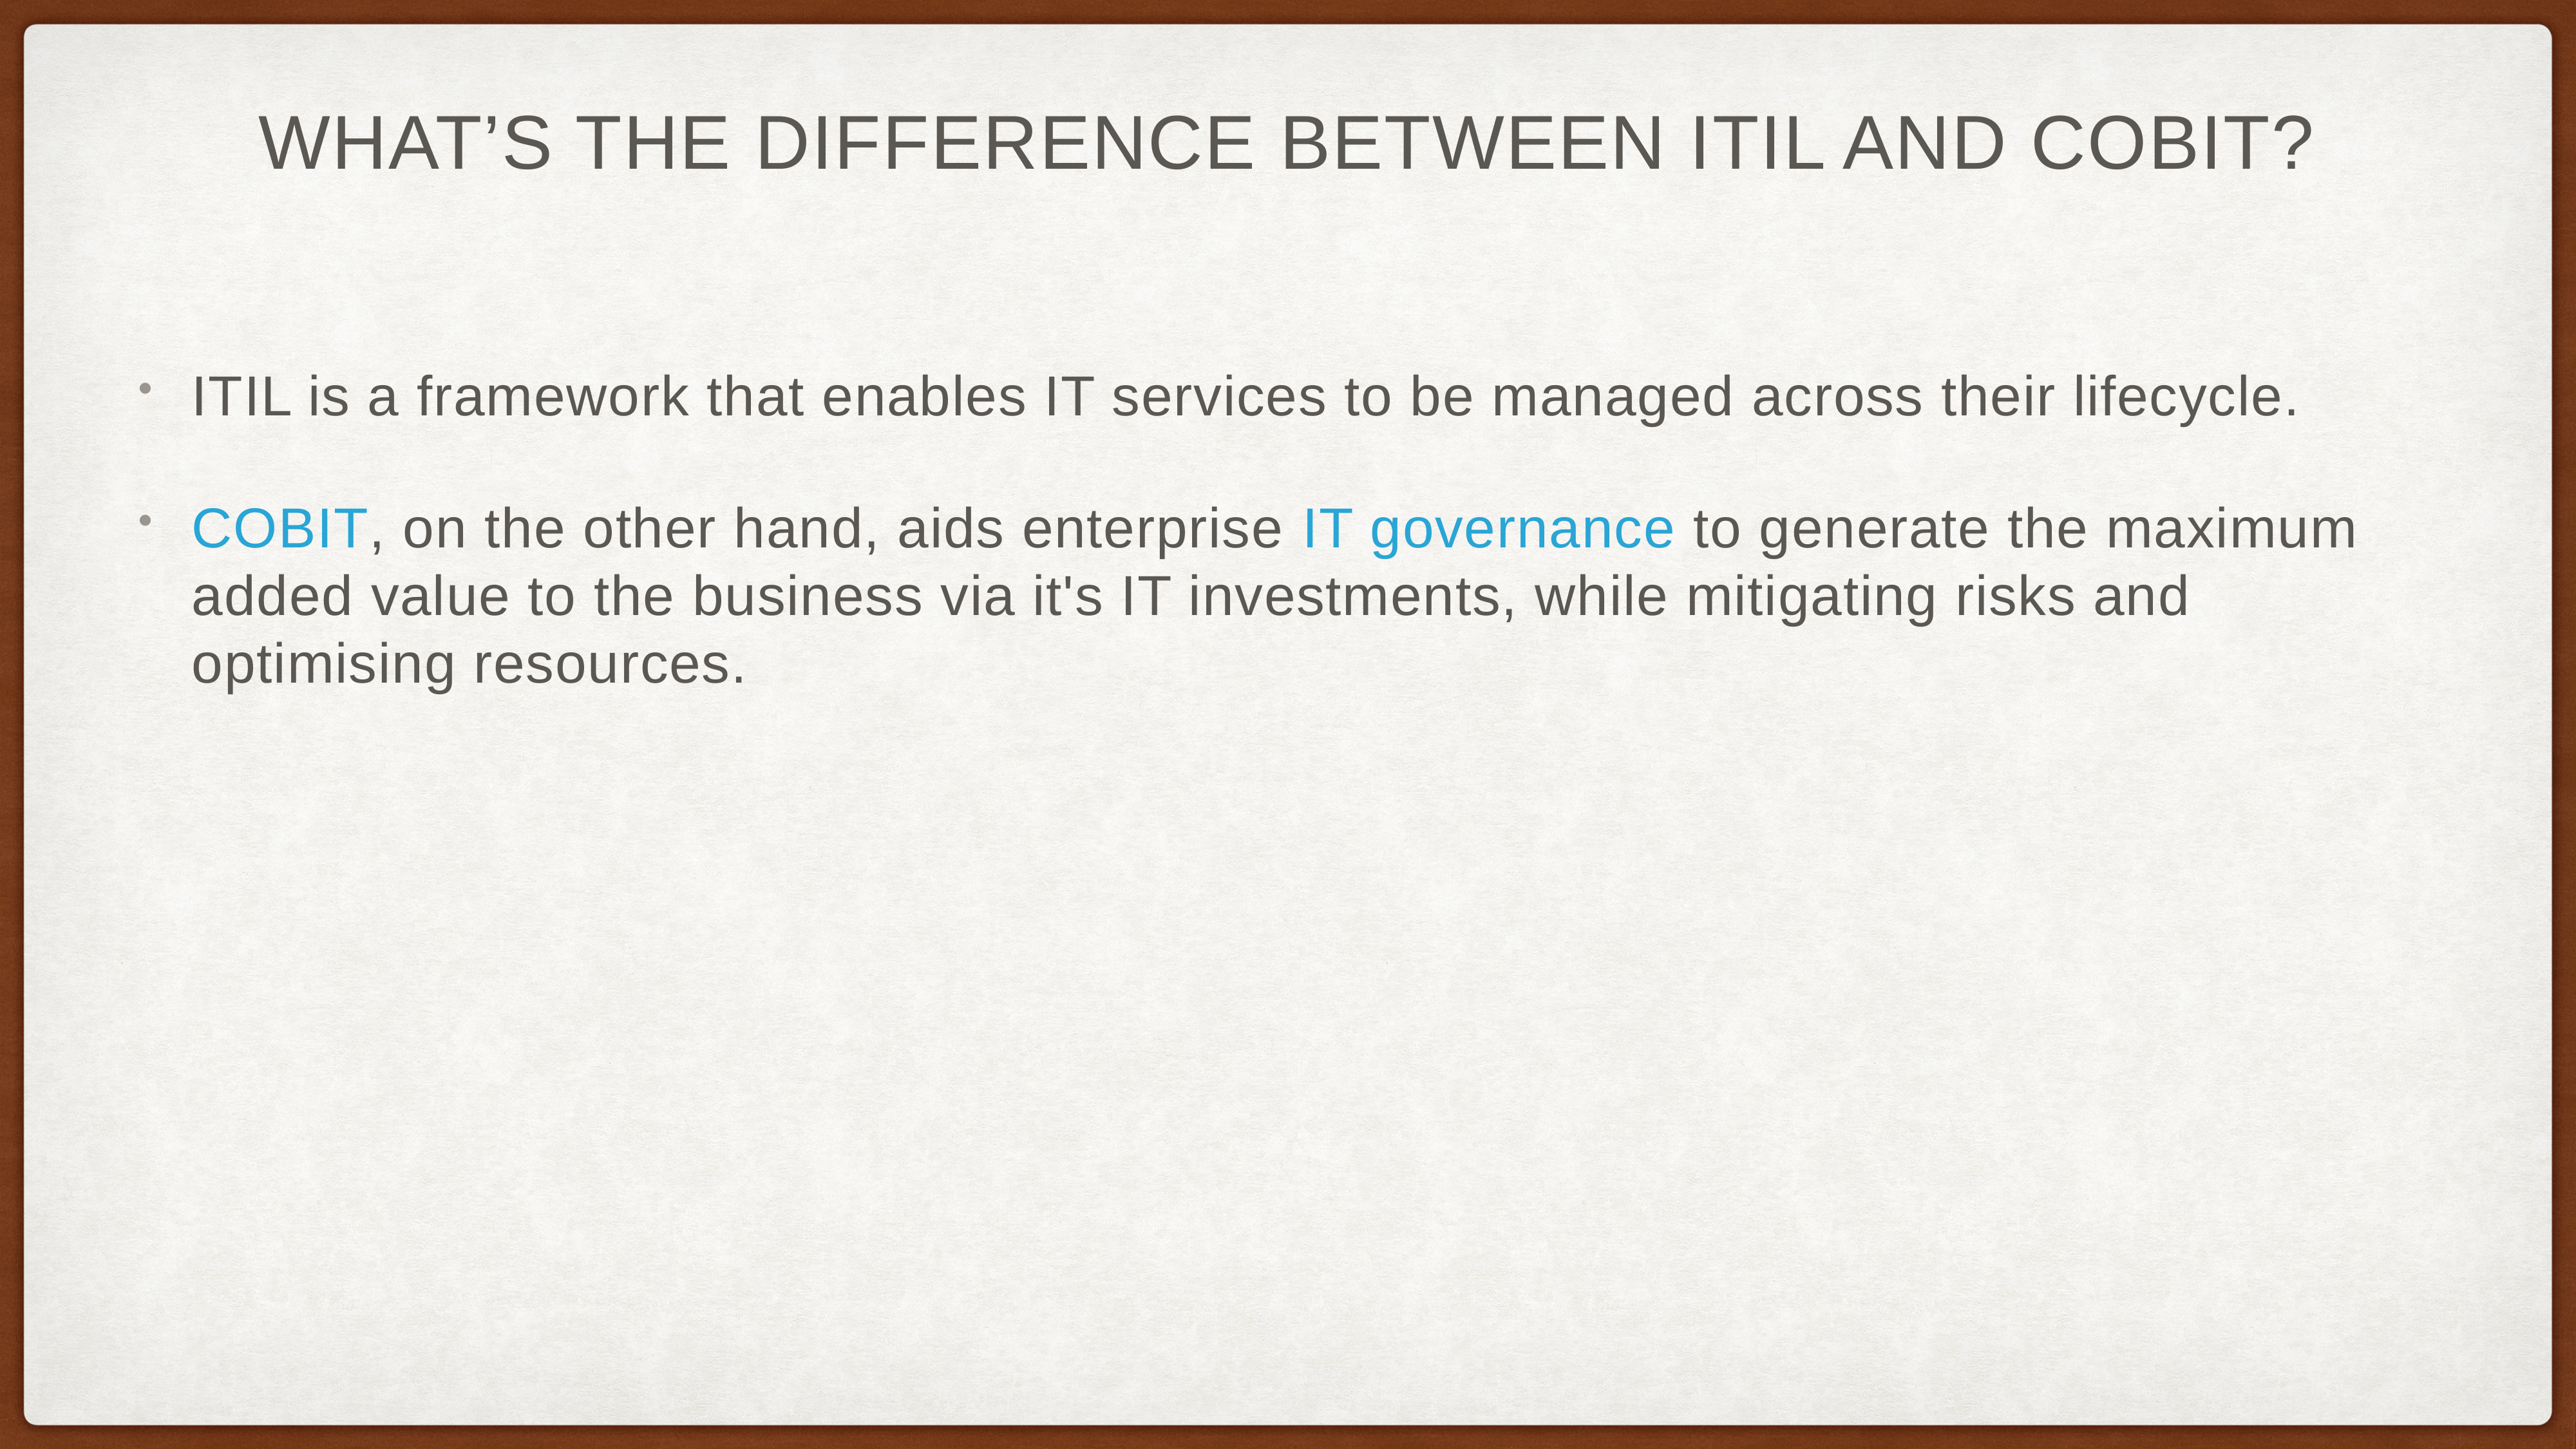

# What’s the difference between ITIL and COBIT?
ITIL is a framework that enables IT services to be managed across their lifecycle.
COBIT, on the other hand, aids enterprise IT governance to generate the maximum added value to the business via it's IT investments, while mitigating risks and optimising resources.